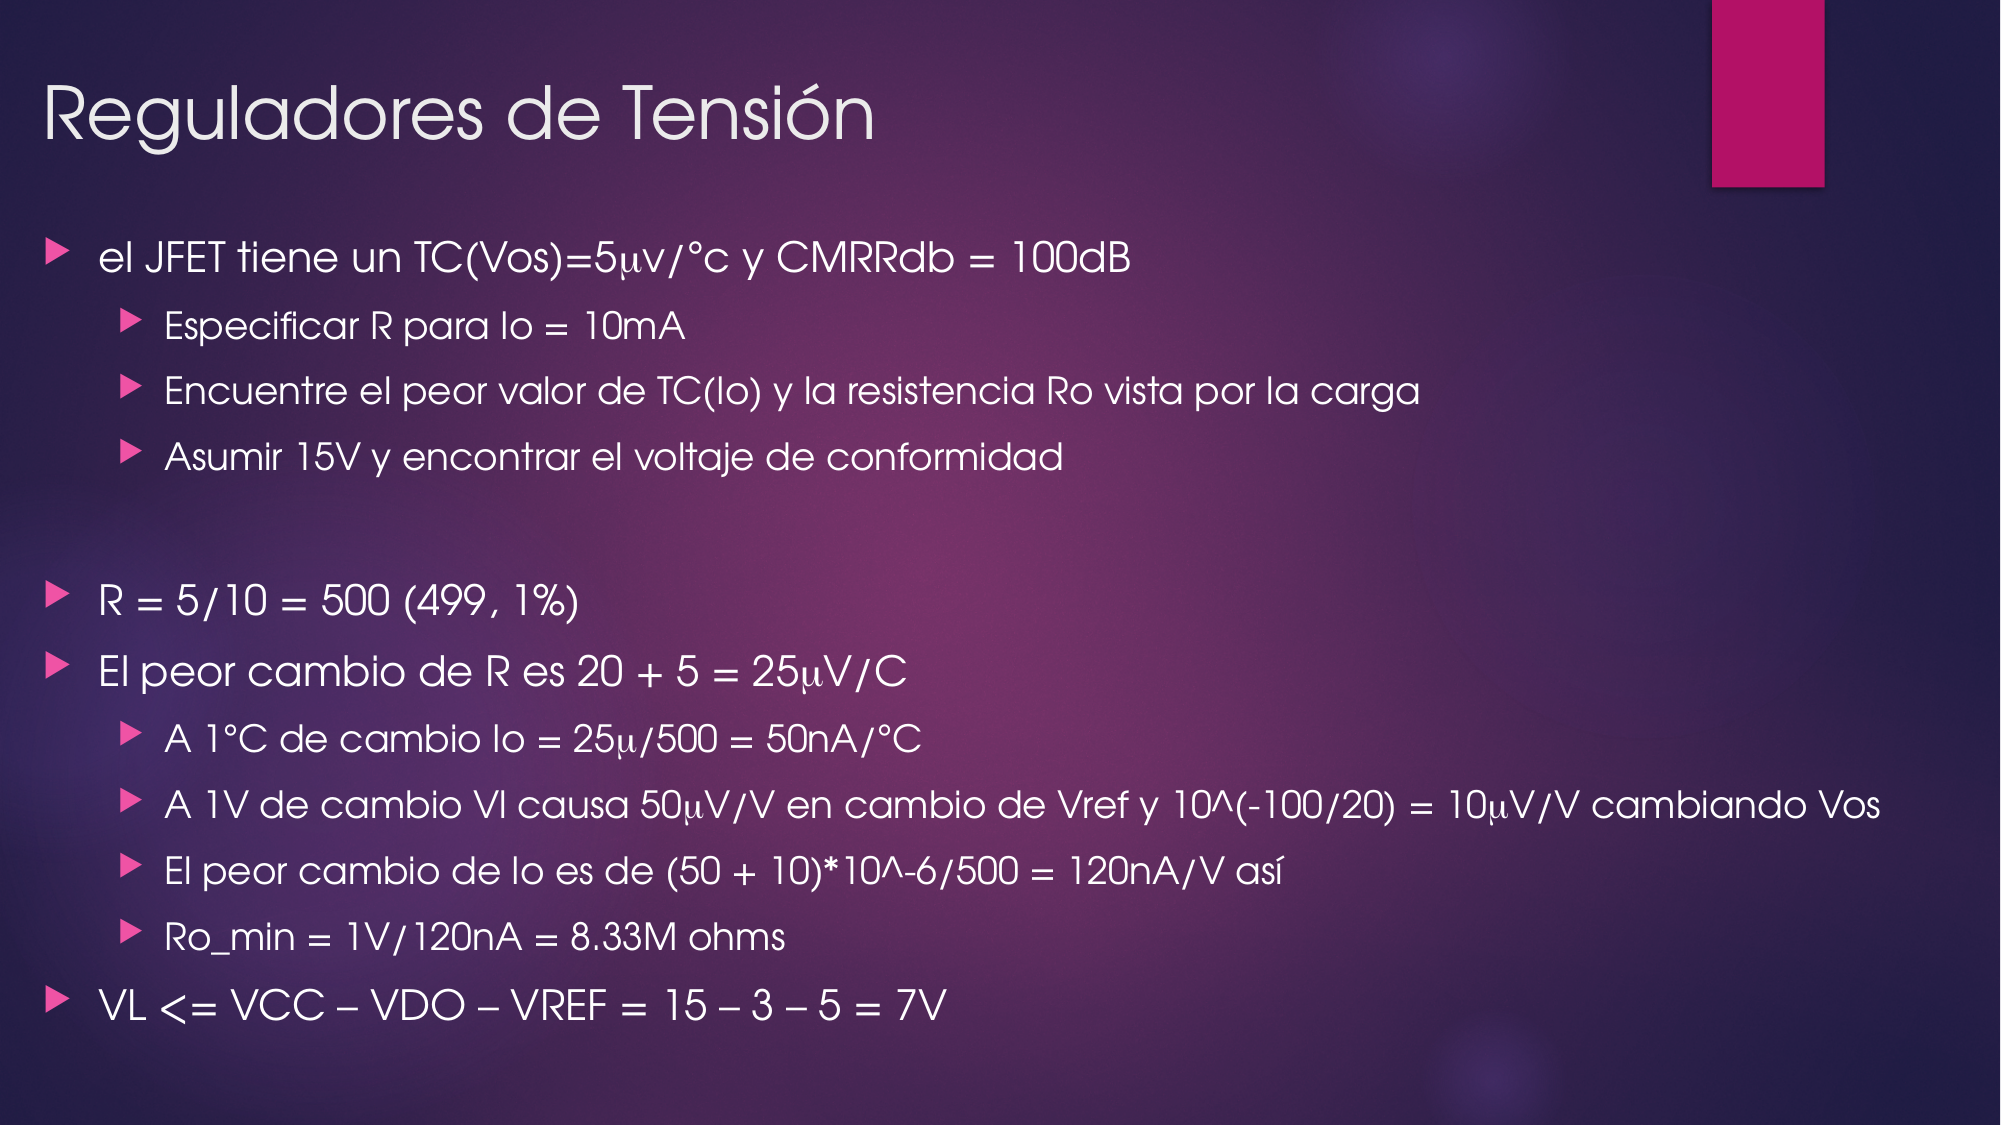

# Reguladores de Tensión
el JFET tiene un TC(Vos)=5μv/°c y CMRRdb = 100dB
Especificar R para Io = 10mA
Encuentre el peor valor de TC(Io) y la resistencia Ro vista por la carga
Asumir 15V y encontrar el voltaje de conformidad

R = 5/10 = 500 (499, 1%)
El peor cambio de R es 20 + 5 = 25μV/C
A 1°C de cambio Io = 25μ/500 = 50nA/°C
A 1V de cambio Vl causa 50μV/V en cambio de Vref y 10^(-100/20) = 10μV/V cambiando Vos
El peor cambio de Io es de (50 + 10)*10^-6/500 = 120nA/V así
Ro_min = 1V/120nA = 8.33M ohms
VL <= VCC – VDO – VREF = 15 – 3 – 5 = 7V